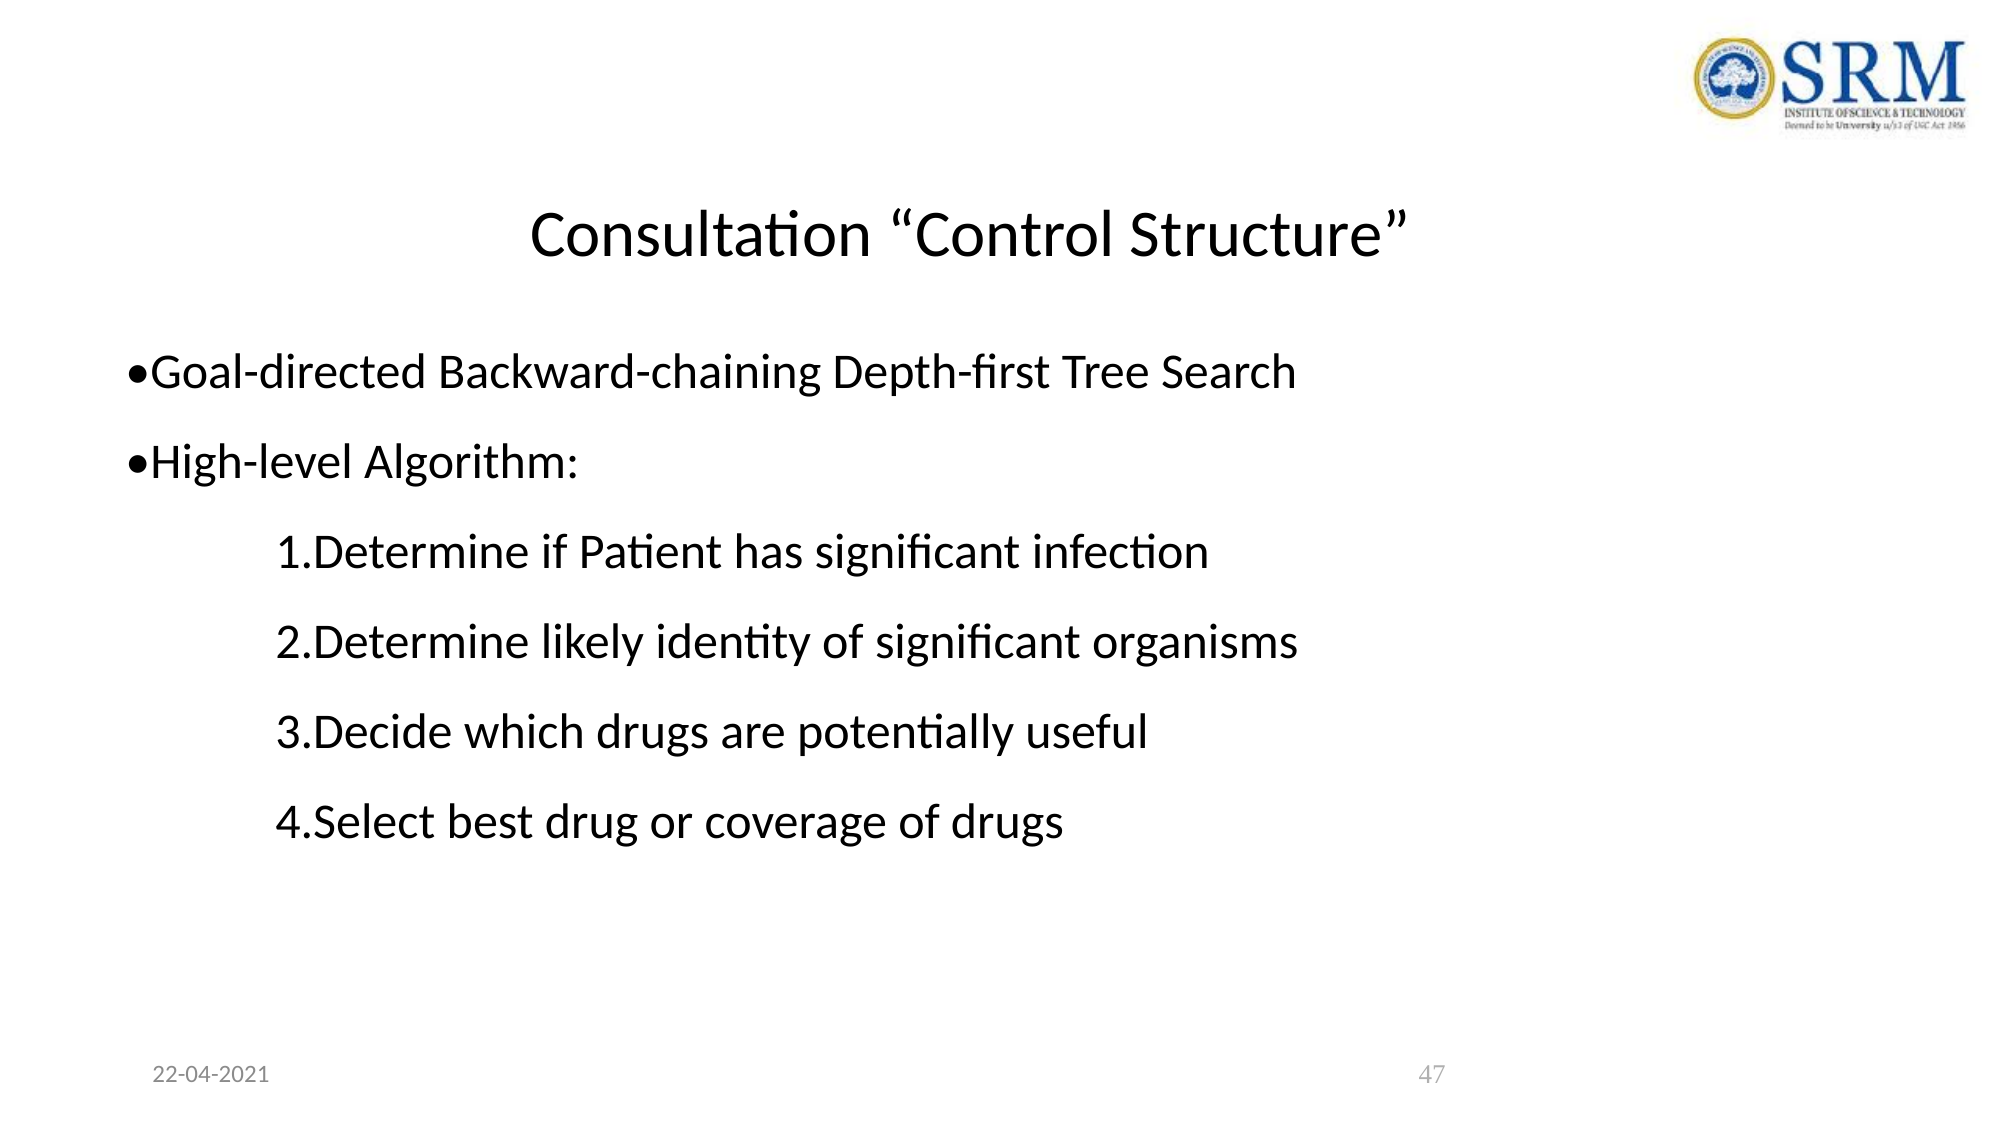

# Consultation “Control Structure”

•Goal-directed Backward-chaining Depth-first Tree Search
•High-level Algorithm:
	1.Determine if Patient has significant infection
	2.Determine likely identity of significant organisms
	3.Decide which drugs are potentially useful
	4.Select best drug or coverage of drugs
22-04-2021
47